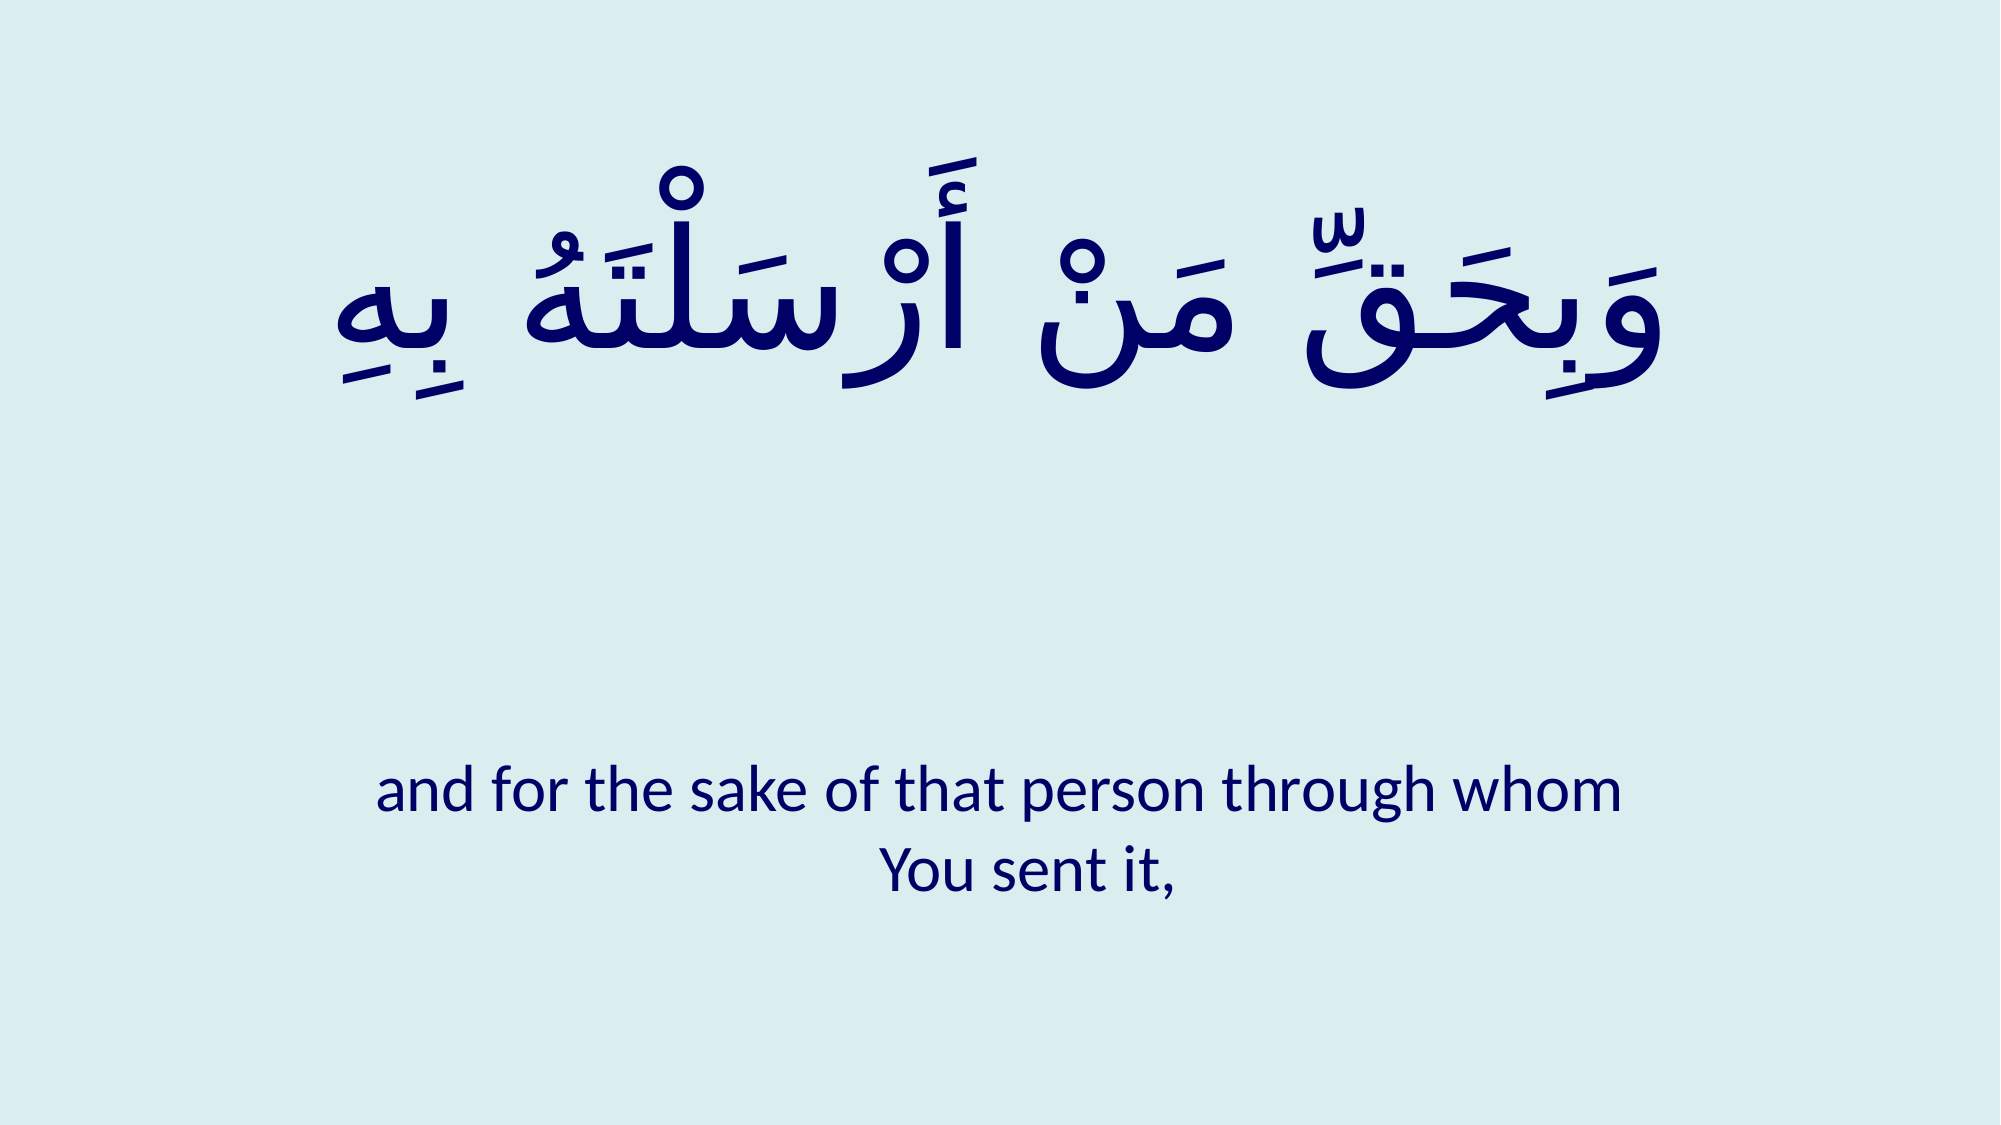

# وَبِحَقِّ مَنْ أَرْسَلْتَهُ بِهِ
and for the sake of that person through whom You sent it,